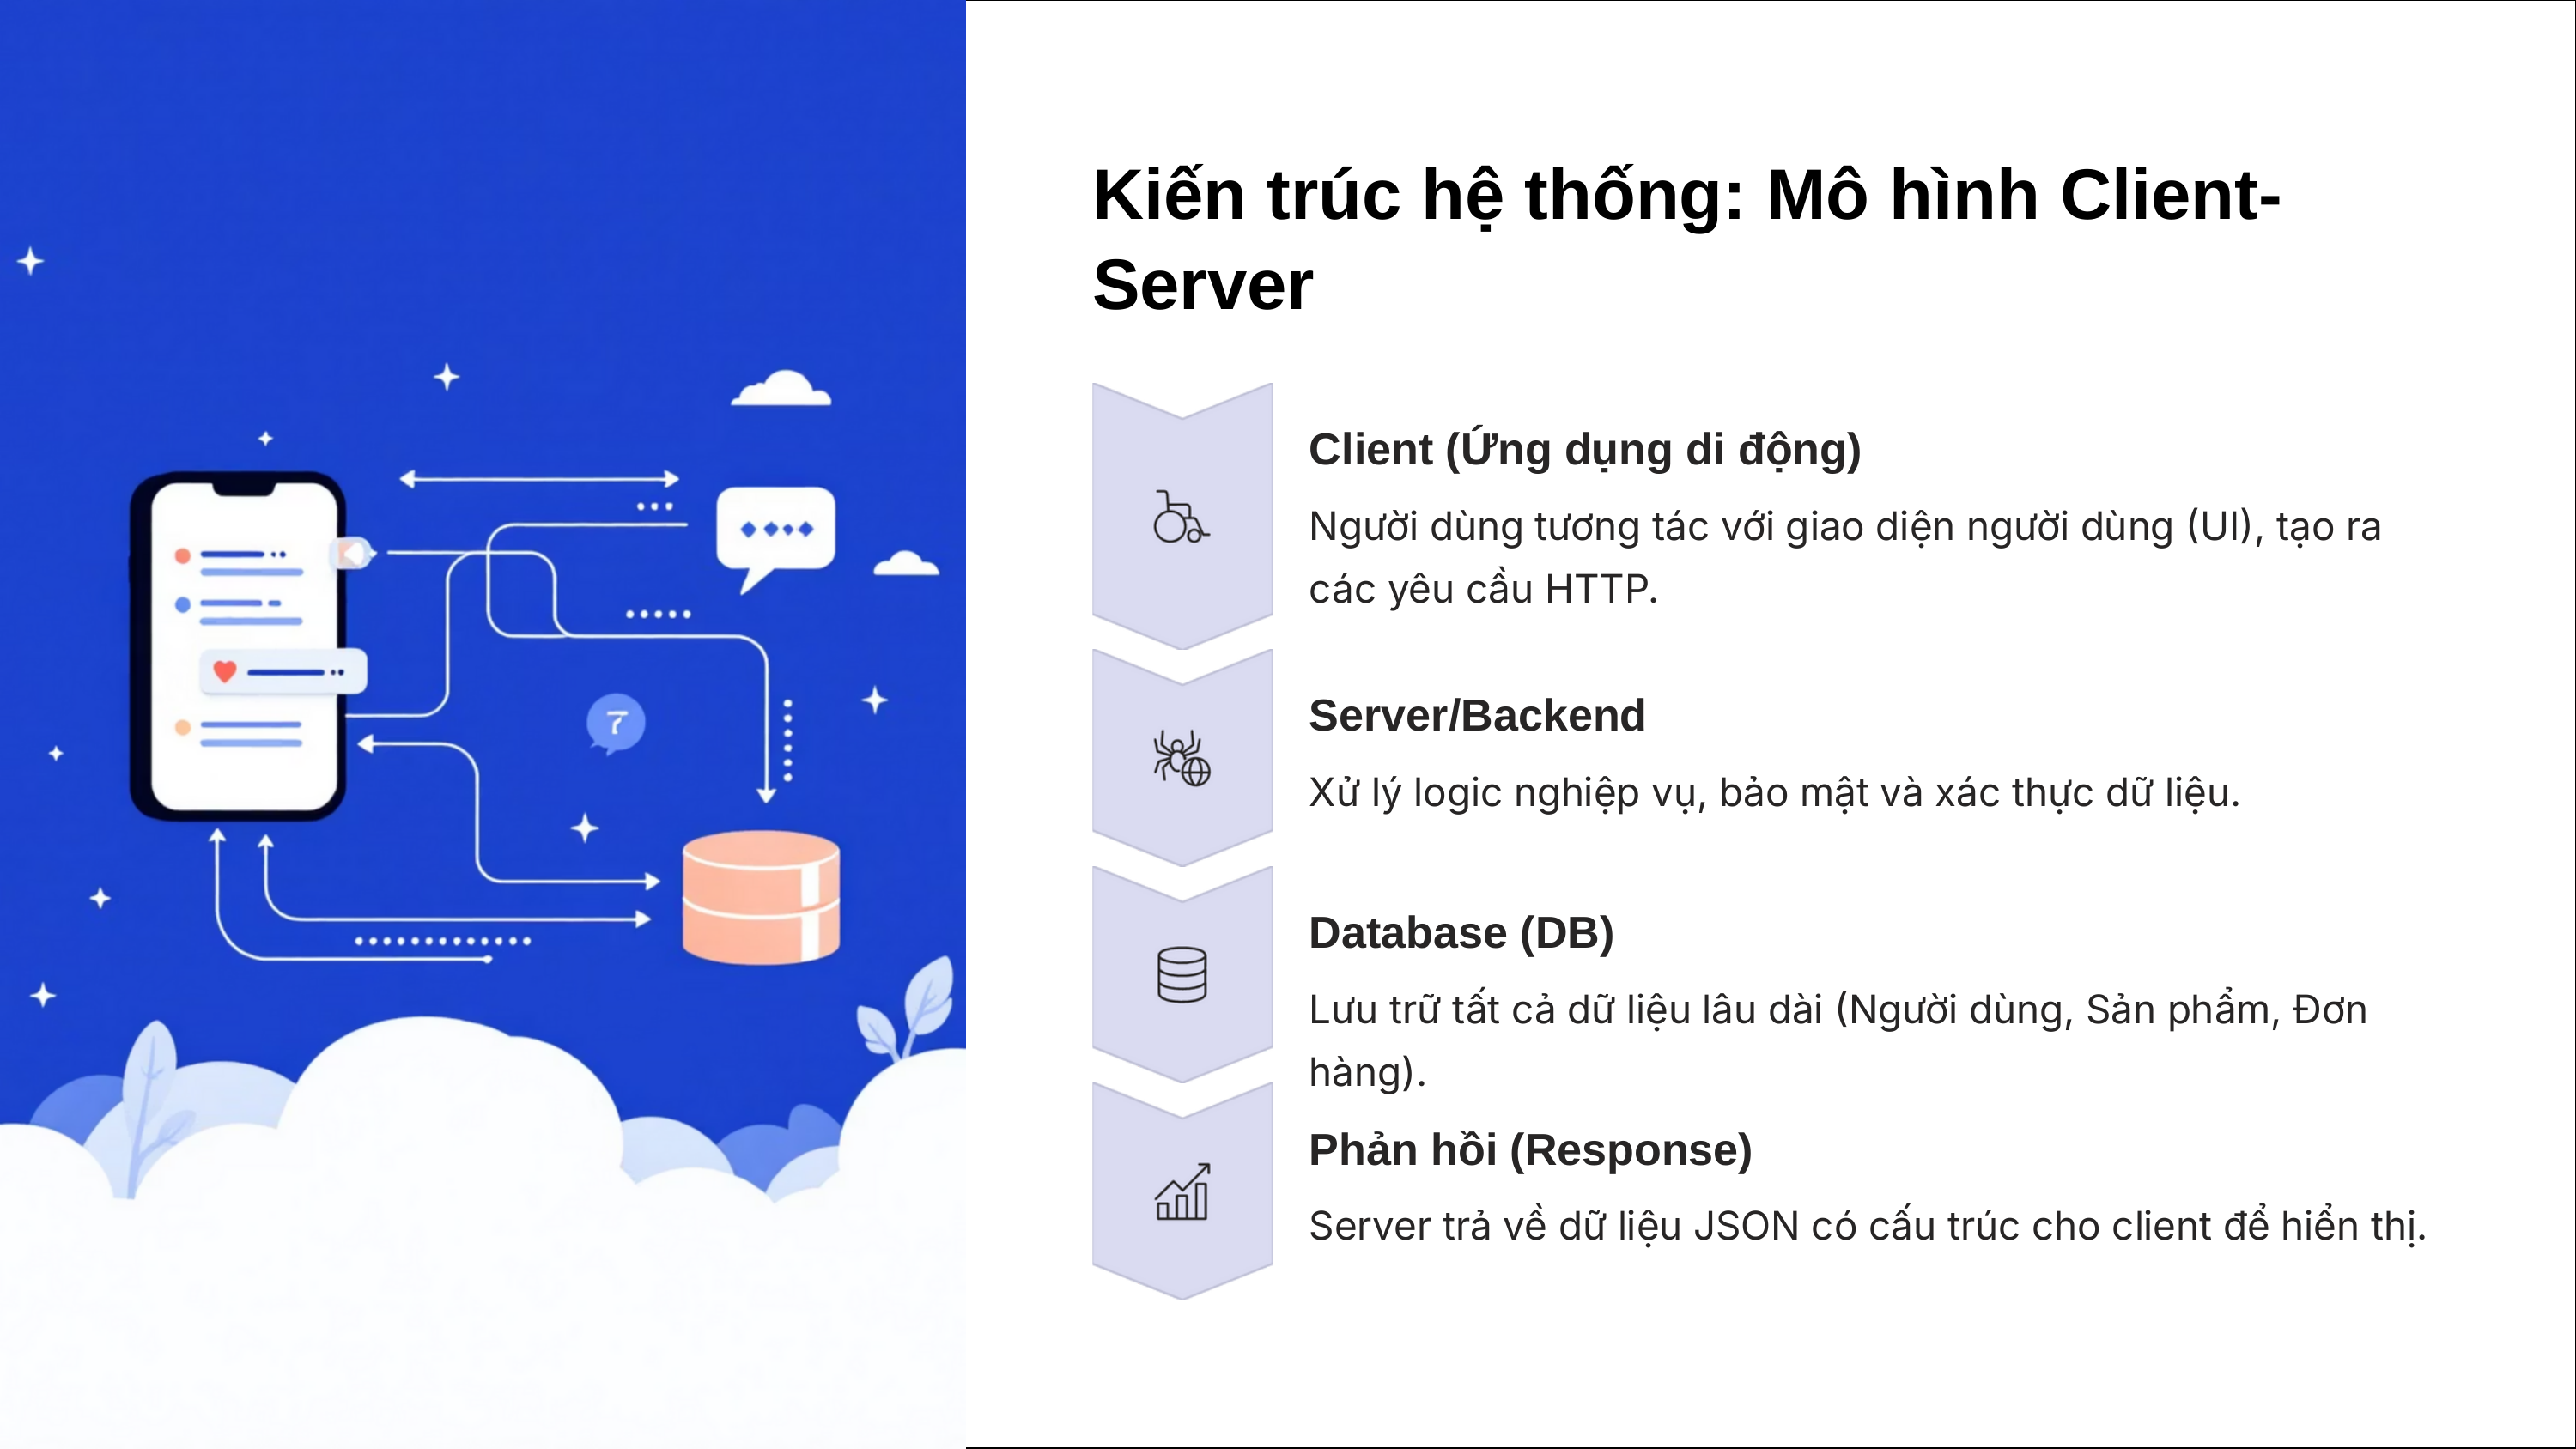

Kiến trúc hệ thống: Mô hình Client-Server

Client (Ứng dụng di động)
Người dùng tương tác với giao diện người dùng (UI), tạo ra các yêu cầu HTTP.

Server/Backend
Xử lý logic nghiệp vụ, bảo mật và xác thực dữ liệu.

Database (DB)
Lưu trữ tất cả dữ liệu lâu dài (Người dùng, Sản phẩm, Đơn hàng).

Phản hồi (Response)
Server trả về dữ liệu JSON có cấu trúc cho client để hiển thị.